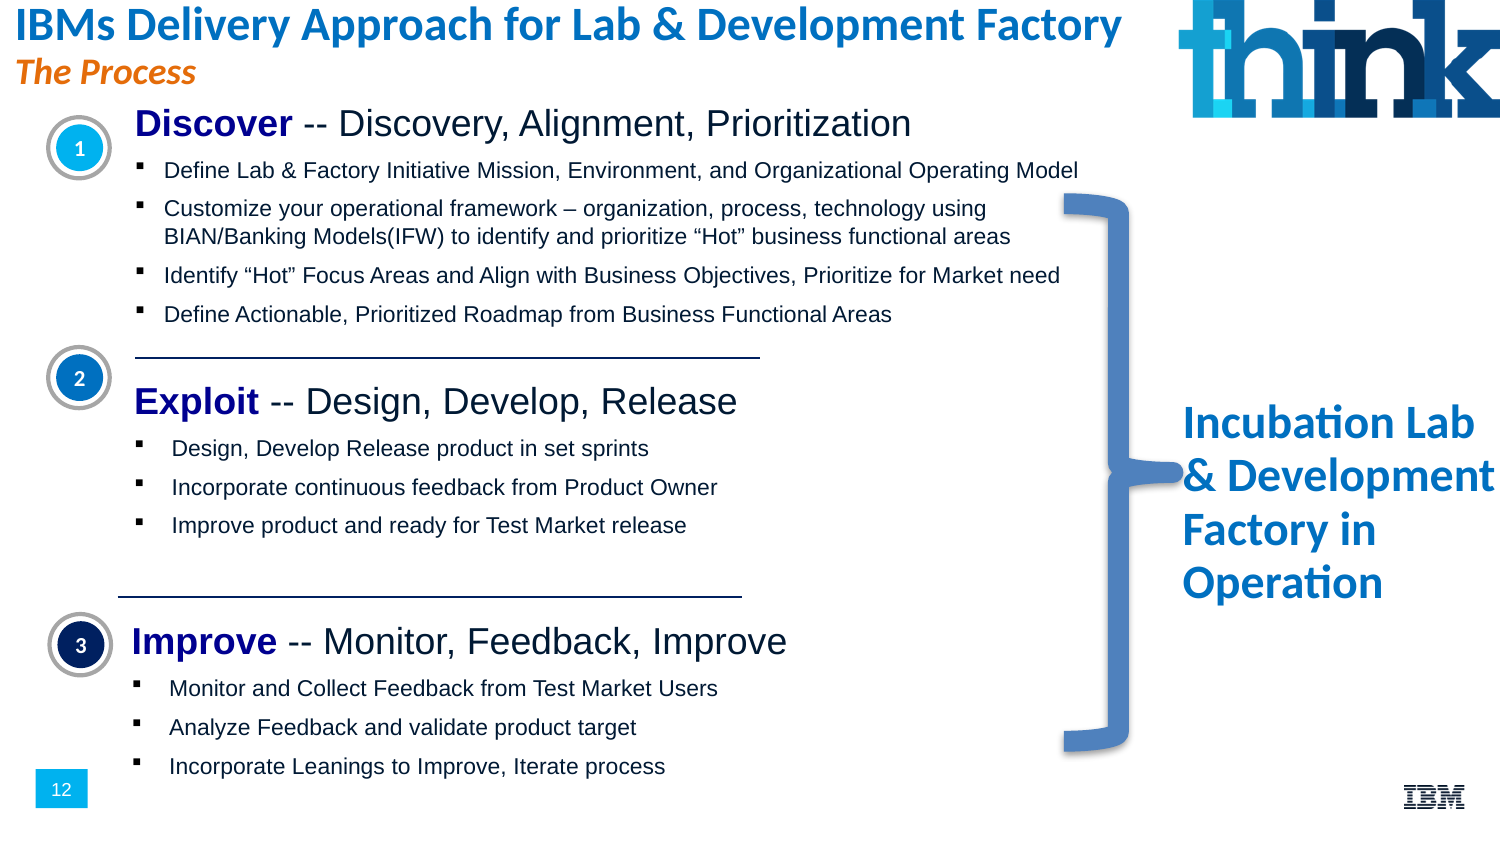

IBMs Delivery Approach for Lab & Development Factory
The Process

Discover -- Discovery, Alignment, Prioritization
Define Lab & Factory Initiative Mission, Environment, and Organizational Operating Model
Customize your operational framework – organization, process, technology using BIAN/Banking Models(IFW) to identify and prioritize “Hot” business functional areas
Identify “Hot” Focus Areas and Align with Business Objectives, Prioritize for Market need
Define Actionable, Prioritized Roadmap from Business Functional Areas

1

2
Exploit -- Design, Develop, Release
Design, Develop Release product in set sprints
Incorporate continuous feedback from Product Owner
Improve product and ready for Test Market release

Incubation Lab & Development Factory in Operation
Improve -- Monitor, Feedback, Improve
Monitor and Collect Feedback from Test Market Users
Analyze Feedback and validate product target
Incorporate Leanings to Improve, Iterate process

3